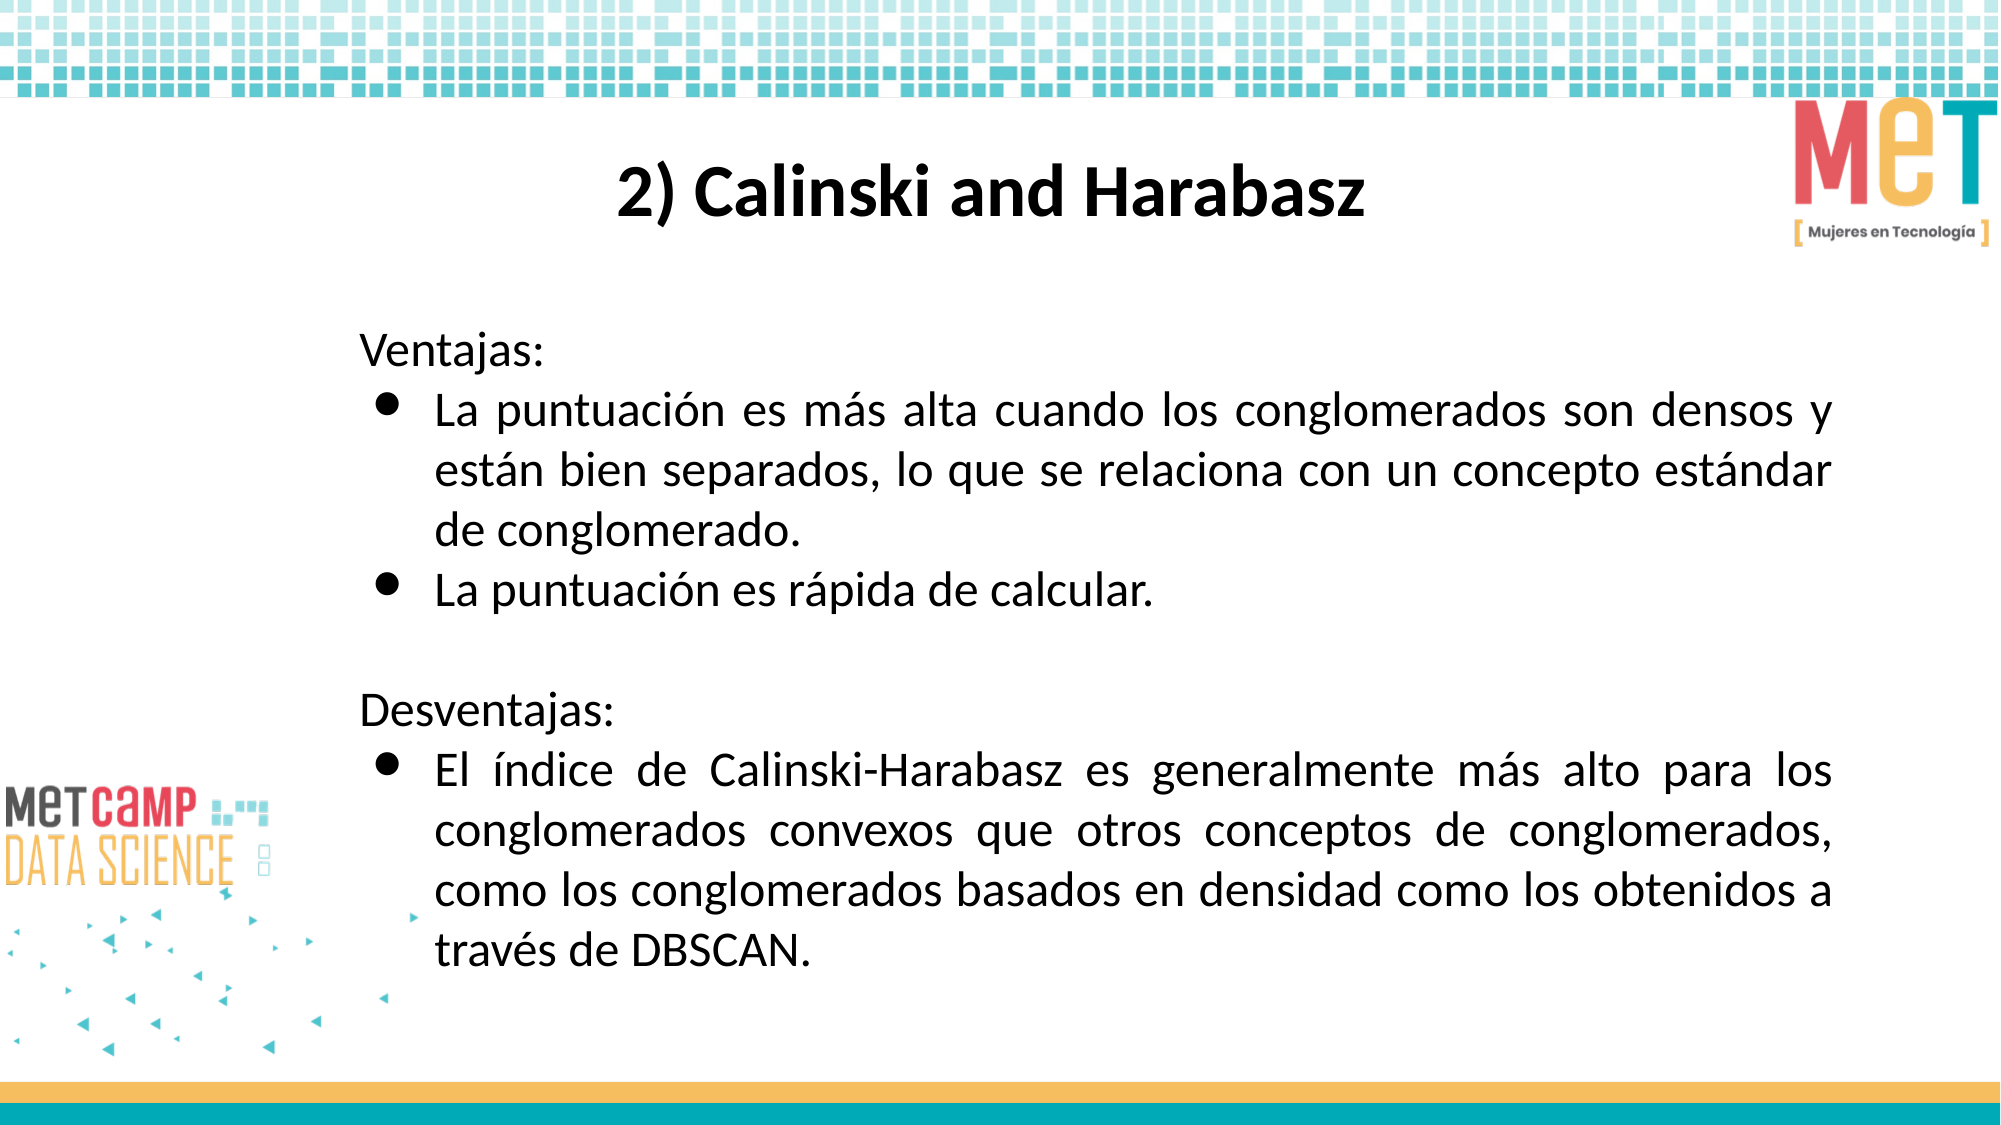

2) Calinski and Harabasz
Ventajas:
La puntuación es más alta cuando los conglomerados son densos y están bien separados, lo que se relaciona con un concepto estándar de conglomerado.
La puntuación es rápida de calcular.

Desventajas:
El índice de Calinski-Harabasz es generalmente más alto para los conglomerados convexos que otros conceptos de conglomerados, como los conglomerados basados en densidad como los obtenidos a través de DBSCAN.